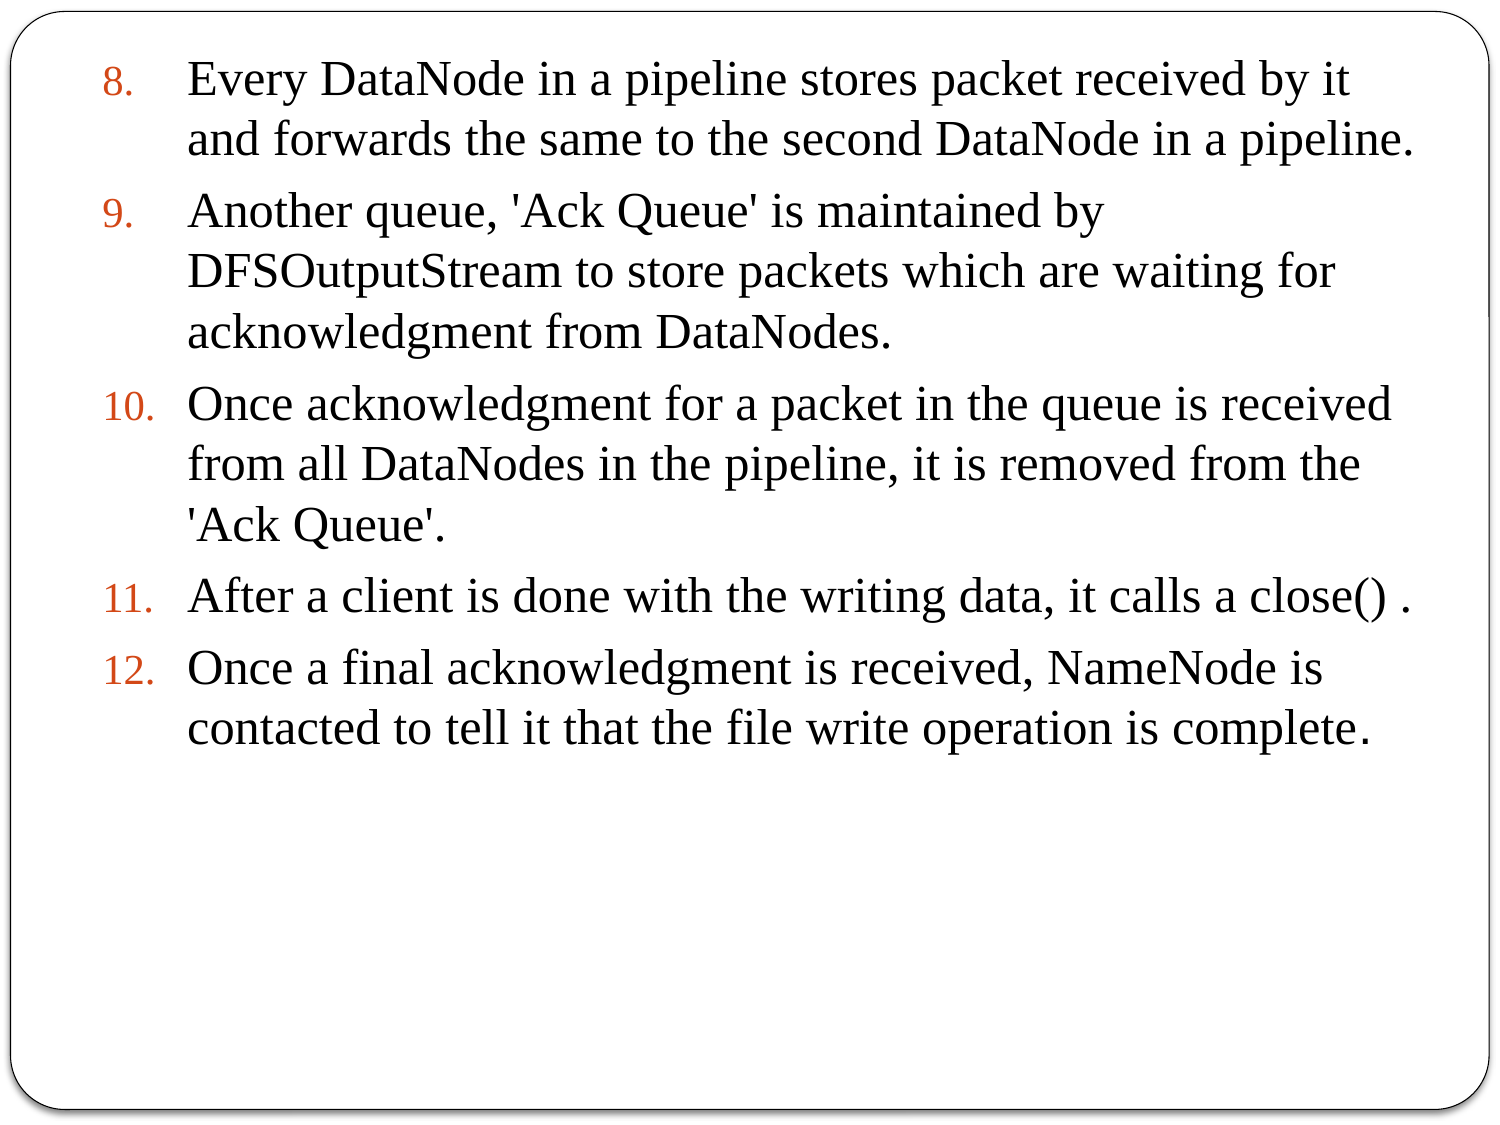

Every DataNode in a pipeline stores packet received by it and forwards the same to the second DataNode in a pipeline.
Another queue, 'Ack Queue' is maintained by DFSOutputStream to store packets which are waiting for acknowledgment from DataNodes.
Once acknowledgment for a packet in the queue is received from all DataNodes in the pipeline, it is removed from the 'Ack Queue'.
After a client is done with the writing data, it calls a close() .
Once a final acknowledgment is received, NameNode is contacted to tell it that the file write operation is complete.